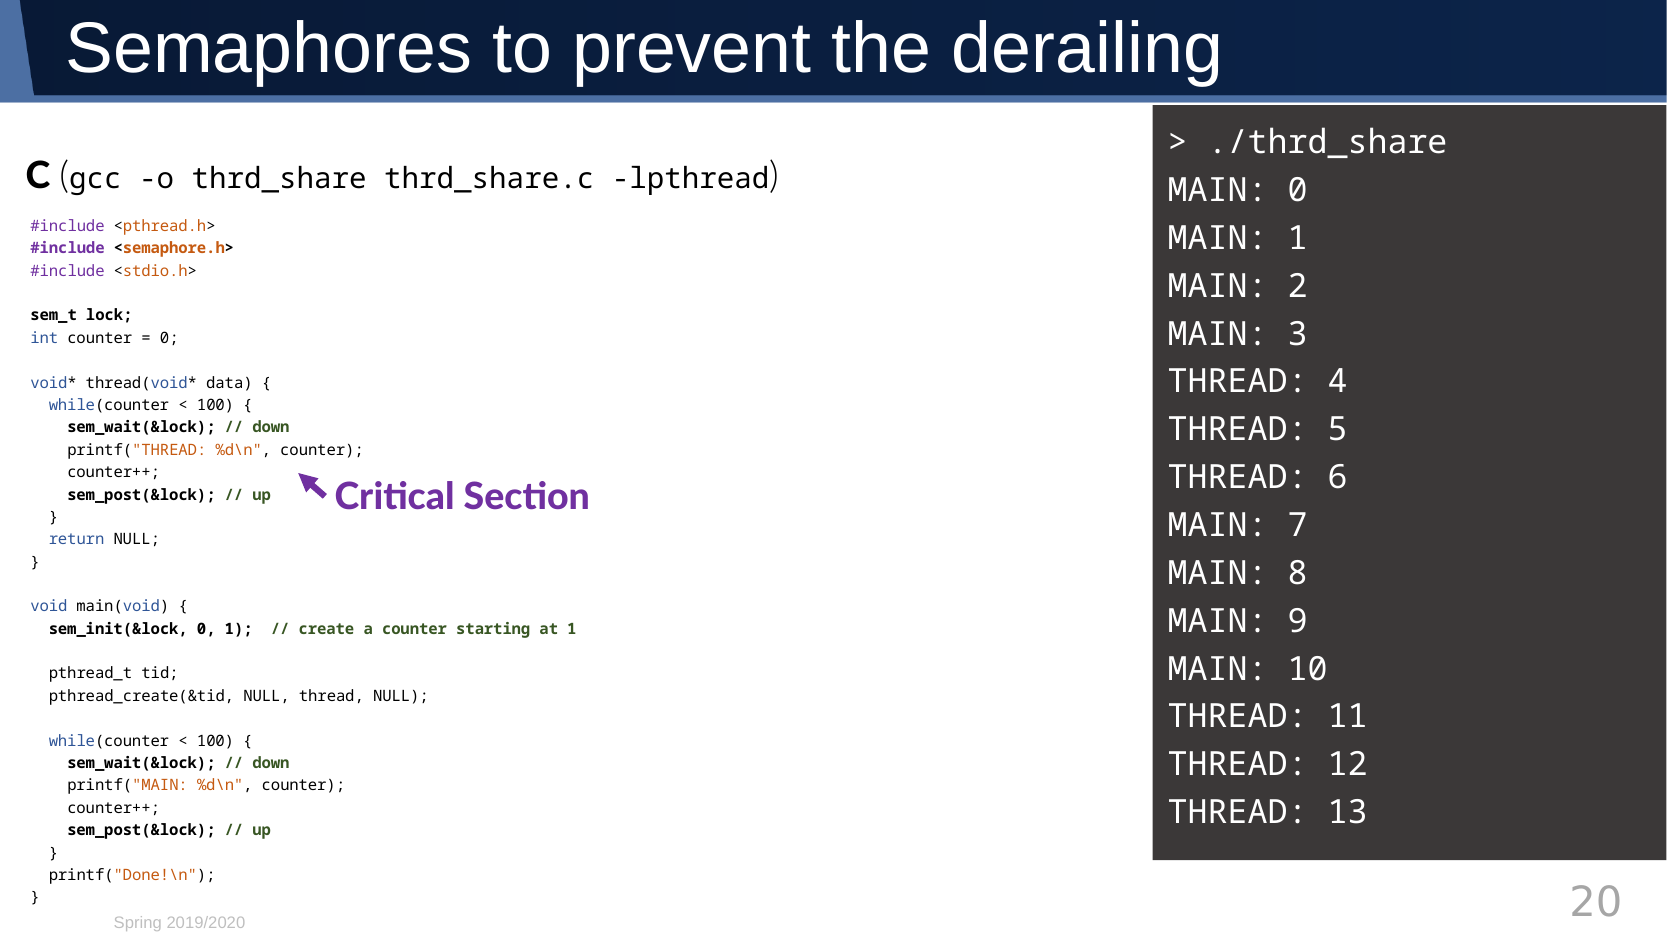

# Semaphores to prevent the derailing
> ./thrd_share
MAIN: 0
MAIN: 1
MAIN: 2
MAIN: 3
THREAD: 4
THREAD: 5
THREAD: 6
MAIN: 7
MAIN: 8
MAIN: 9
MAIN: 10
THREAD: 11
THREAD: 12
THREAD: 13
C (gcc -o thrd_share thrd_share.c -lpthread)
#include <pthread.h>
#include <semaphore.h>
#include <stdio.h>

sem_t lock;
int counter = 0;

void* thread(void* data) {
  while(counter < 100) {
    sem_wait(&lock); // down
    printf("THREAD: %d\n", counter);
    counter++;
    sem_post(&lock); // up
  }
  return NULL;
}

void main(void) {
  sem_init(&lock, 0, 1);  // create a counter starting at 1

  pthread_t tid;
  pthread_create(&tid, NULL, thread, NULL);

  while(counter < 100) {
    sem_wait(&lock); // down
    printf("MAIN: %d\n", counter);
    counter++;
    sem_post(&lock); // up
  }
  printf("Done!\n");
}
Critical Section
Spring 2019/2020